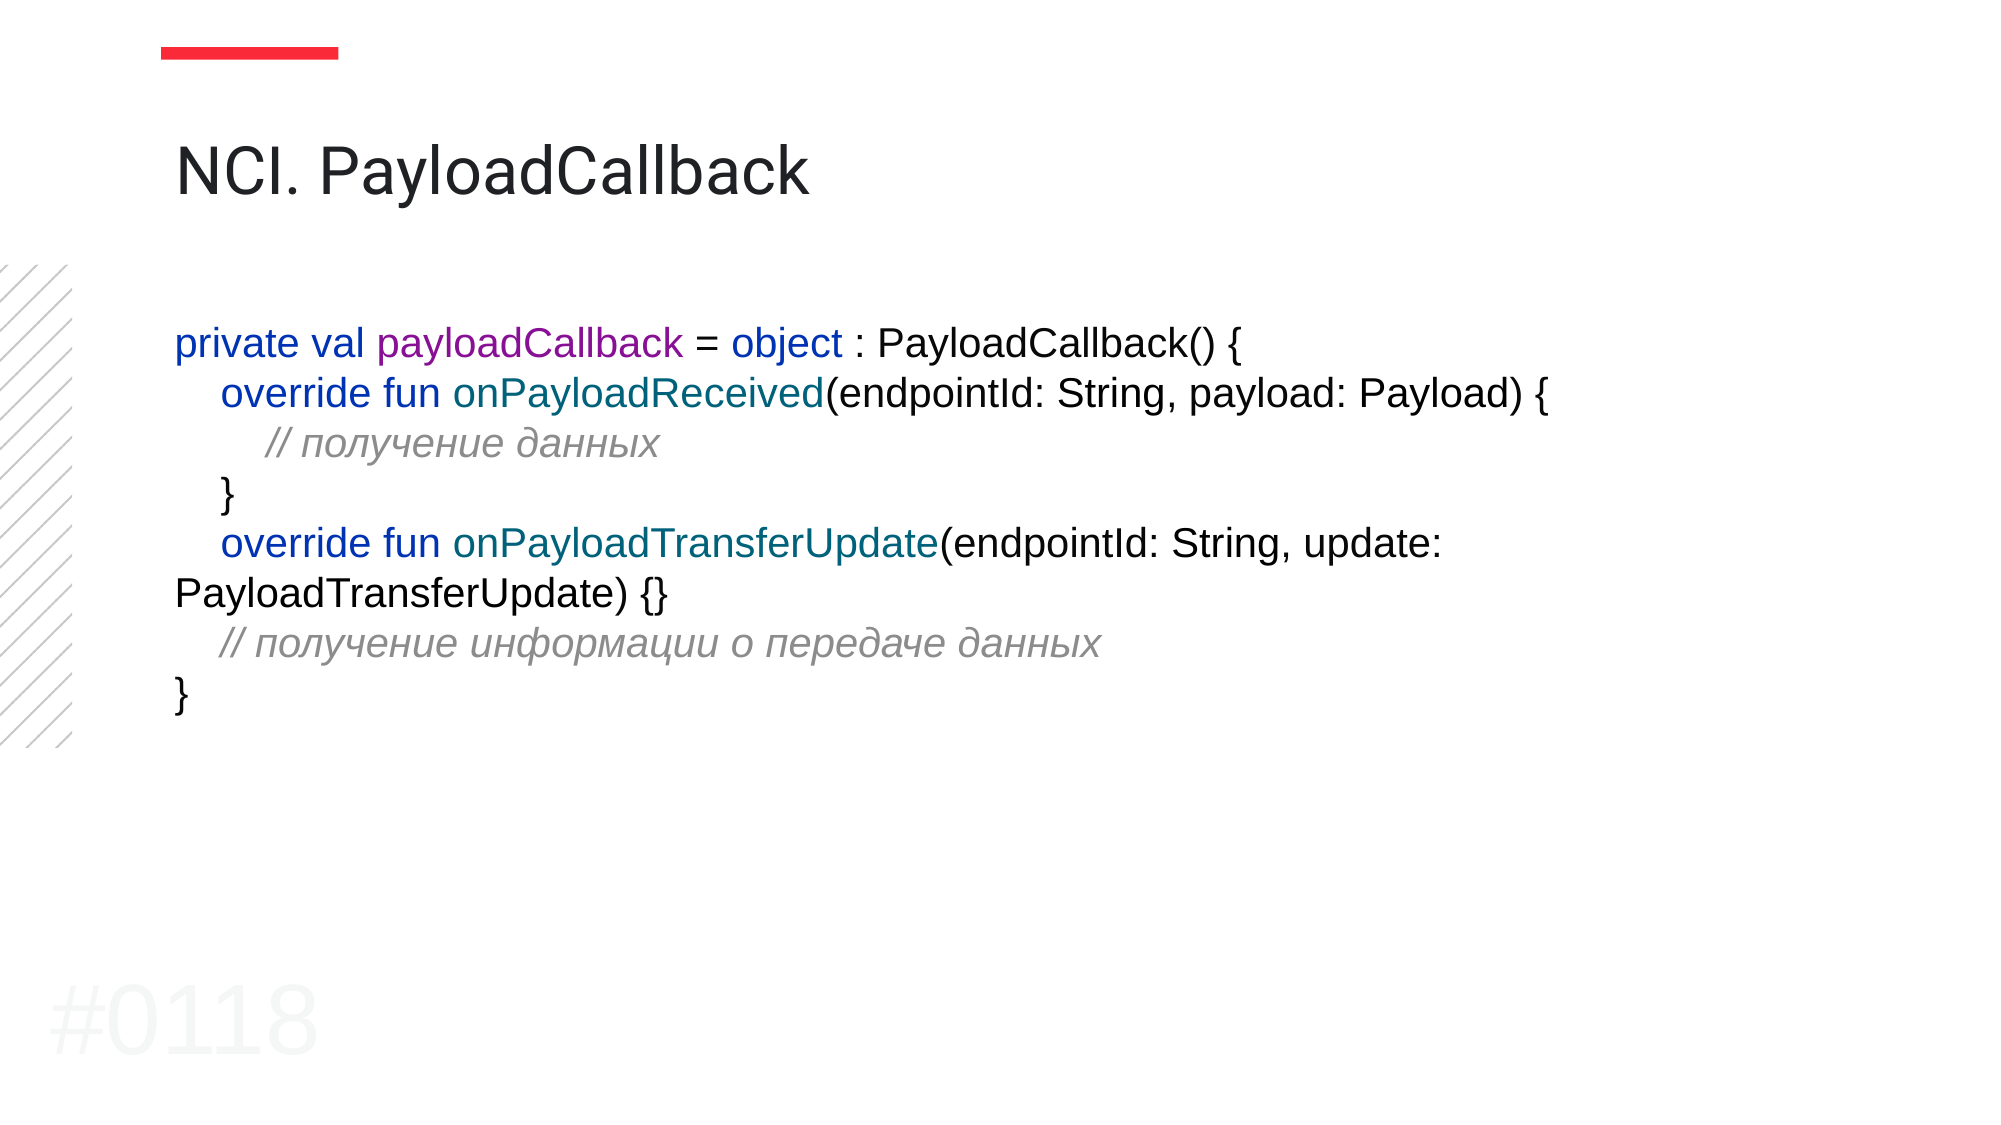

NCI. PayloadCallback
private val payloadCallback = object : PayloadCallback() {
    override fun onPayloadReceived(endpointId: String, payload: Payload) {
        // получение данных
    }
    override fun onPayloadTransferUpdate(endpointId: String, update: PayloadTransferUpdate) {}
    // получение информации о передаче данных
}

#0118